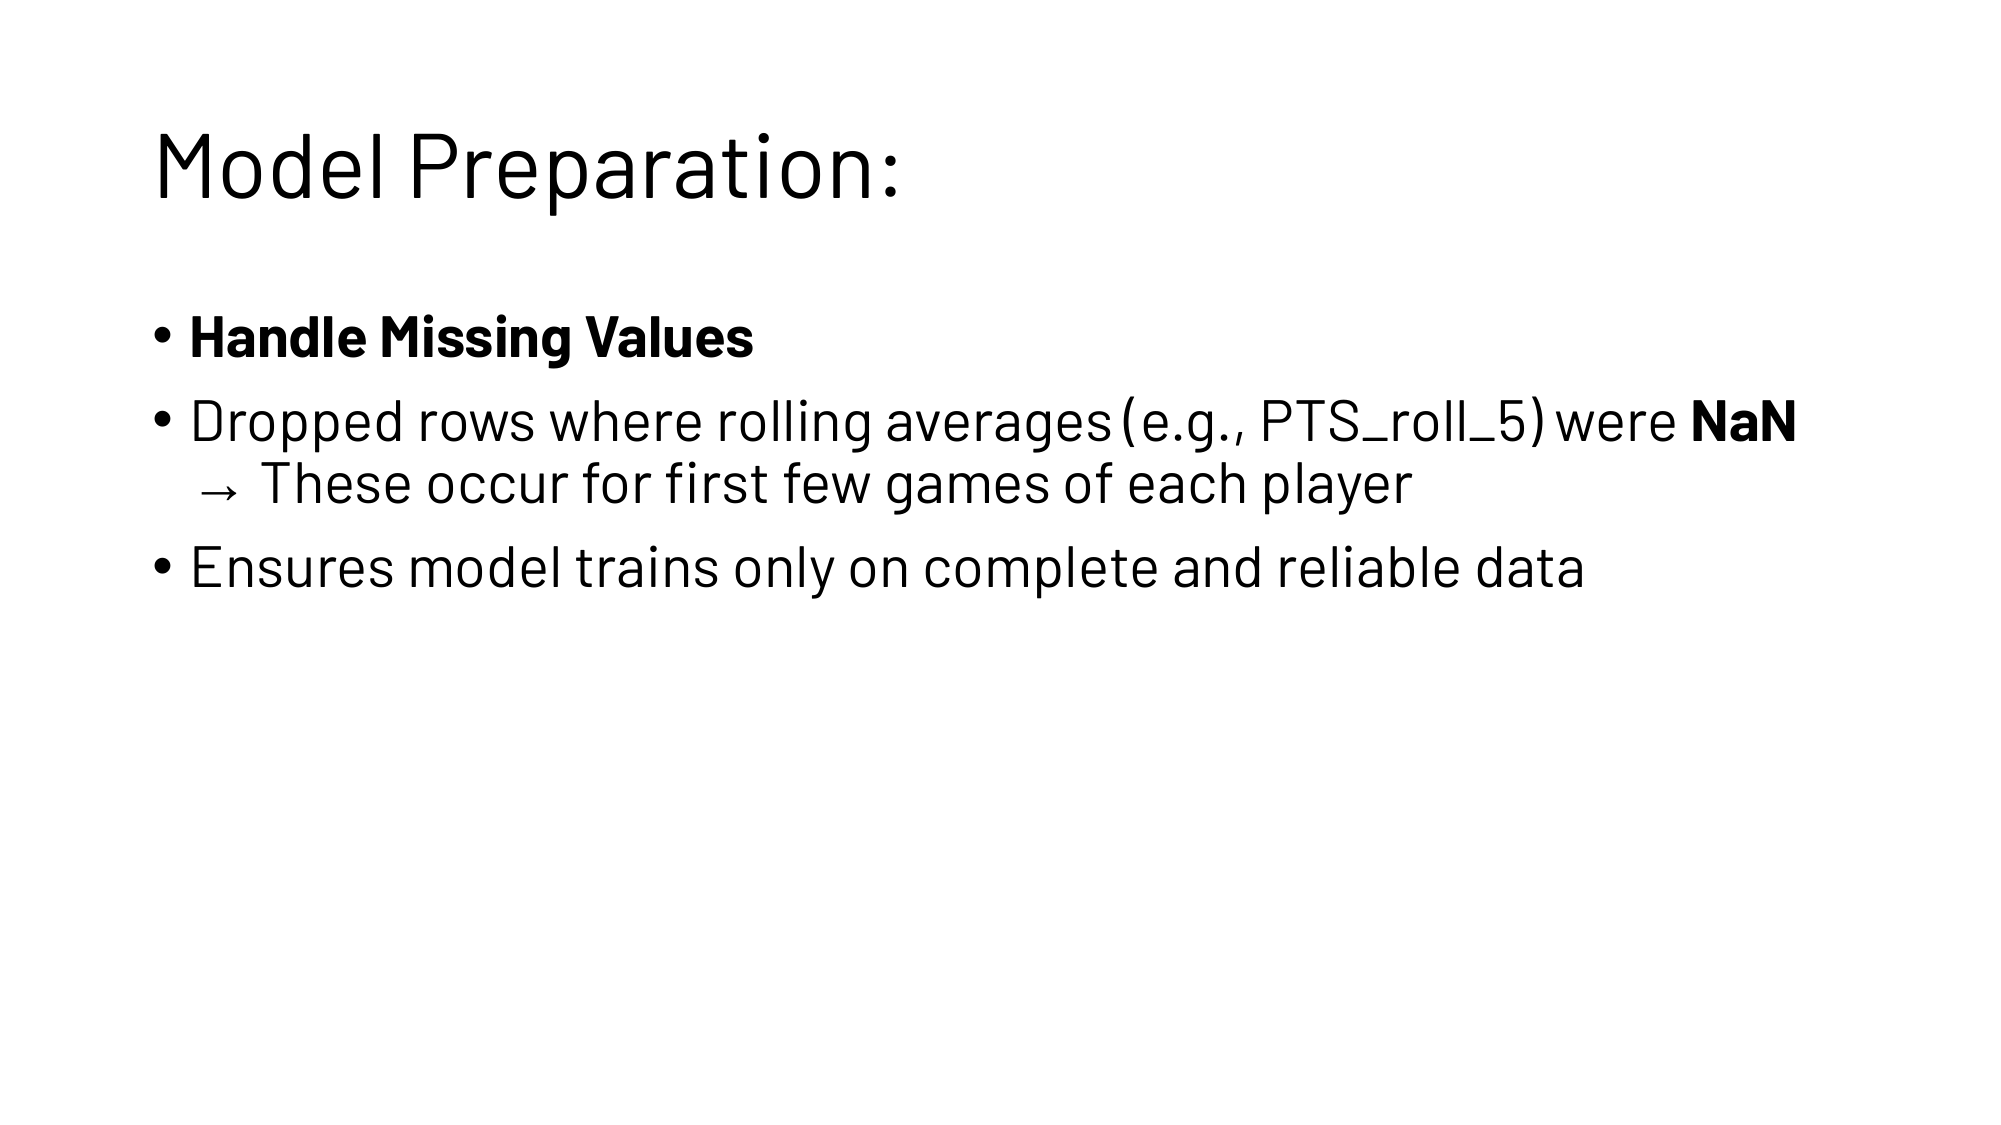

# Model Preparation:
Handle Missing Values
Dropped rows where rolling averages (e.g., PTS_roll_5) were NaN
→ These occur for first few games of each player
Ensures model trains only on complete and reliable data